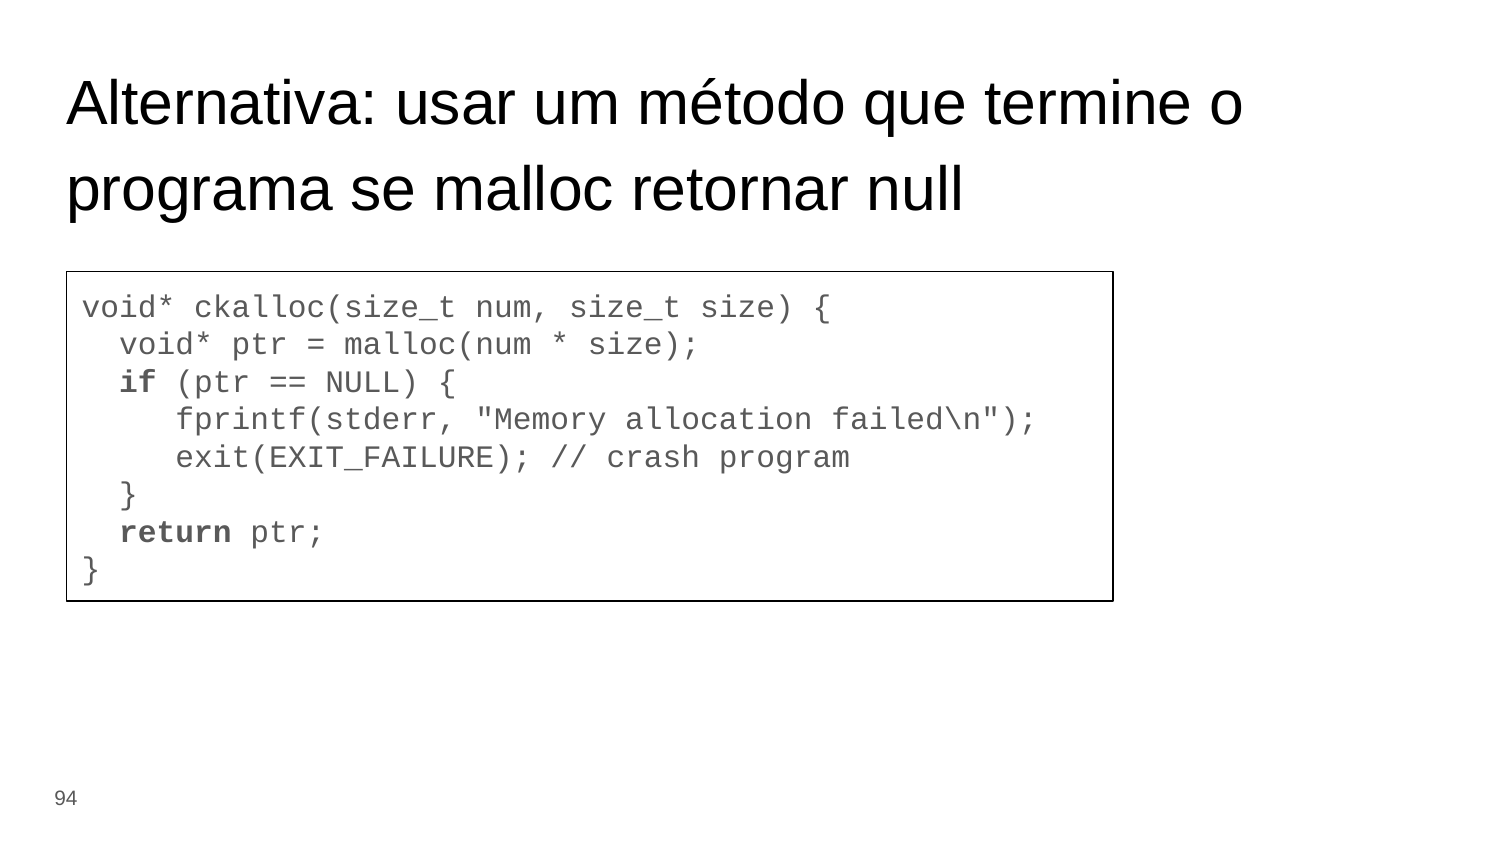

# Alternativa: usar um método que termine o programa se malloc retornar null
void* ckalloc(size_t num, size_t size) {
  void* ptr = malloc(num * size);
  if (ptr == NULL) {
     fprintf(stderr, "Memory allocation failed\n");
     exit(EXIT_FAILURE); // crash program
  }
  return ptr;
}
94